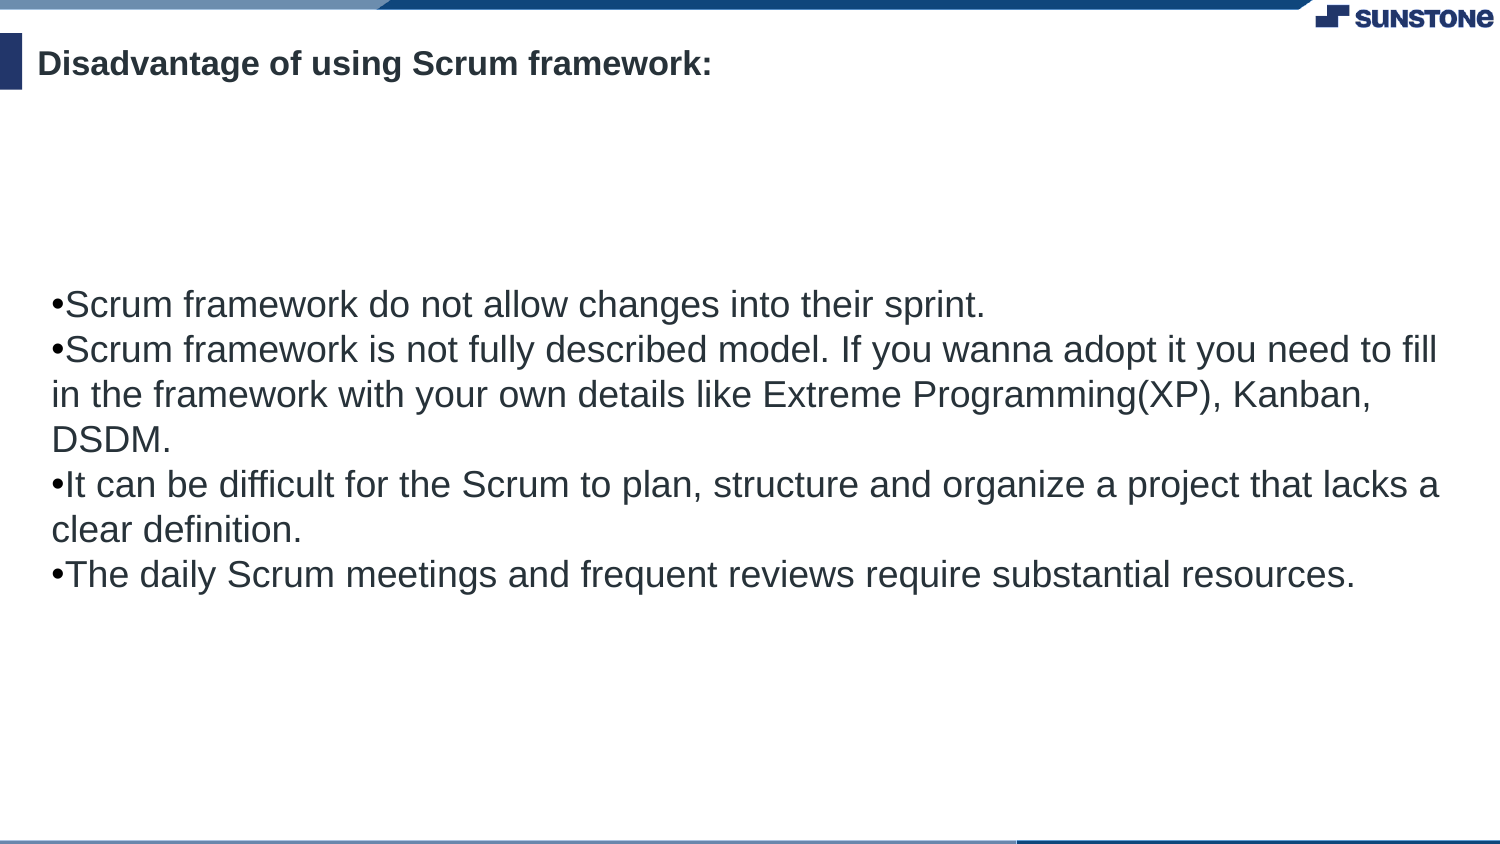

# Disadvantage of using Scrum framework:
Scrum framework do not allow changes into their sprint.
Scrum framework is not fully described model. If you wanna adopt it you need to fill in the framework with your own details like Extreme Programming(XP), Kanban, DSDM.
It can be difficult for the Scrum to plan, structure and organize a project that lacks a clear definition.
The daily Scrum meetings and frequent reviews require substantial resources.